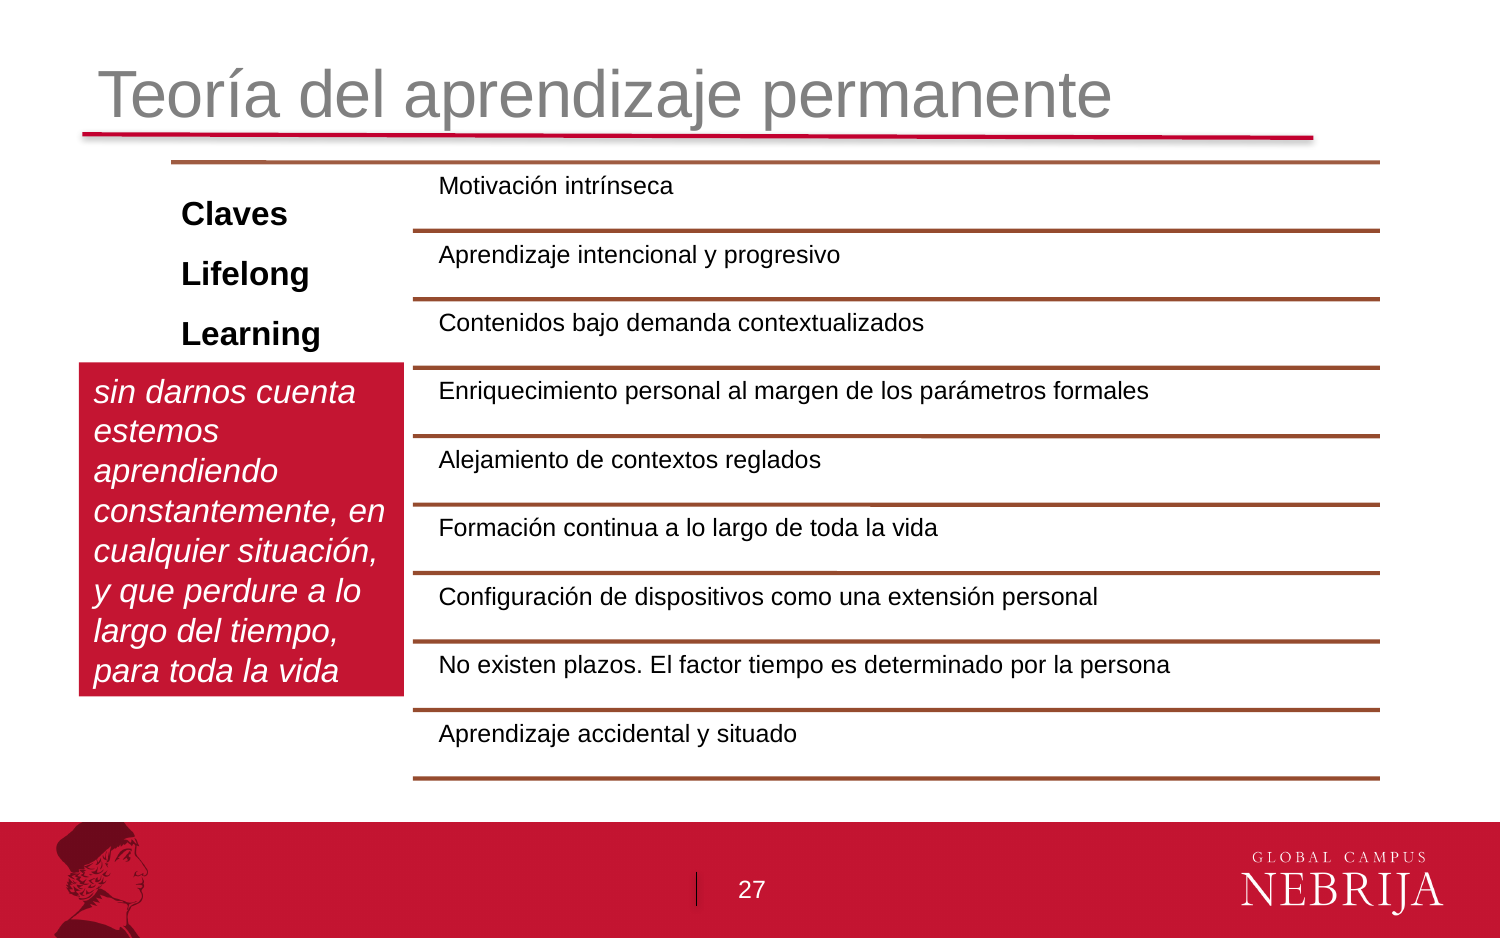

# Teoría del aprendizaje permanente
Claves Lifelong Learning
Motivación intrínseca
Aprendizaje intencional y progresivo
Contenidos bajo demanda contextualizados
Enriquecimiento personal al margen de los parámetros formales
Alejamiento de contextos reglados
Formación continua a lo largo de toda la vida
Configuración de dispositivos como una extensión personal
No existen plazos. El factor tiempo es determinado por la persona
Aprendizaje accidental y situado
sin darnos cuenta estemos aprendiendo constantemente, en cualquier situación, y que perdure a lo largo del tiempo, para toda la vida